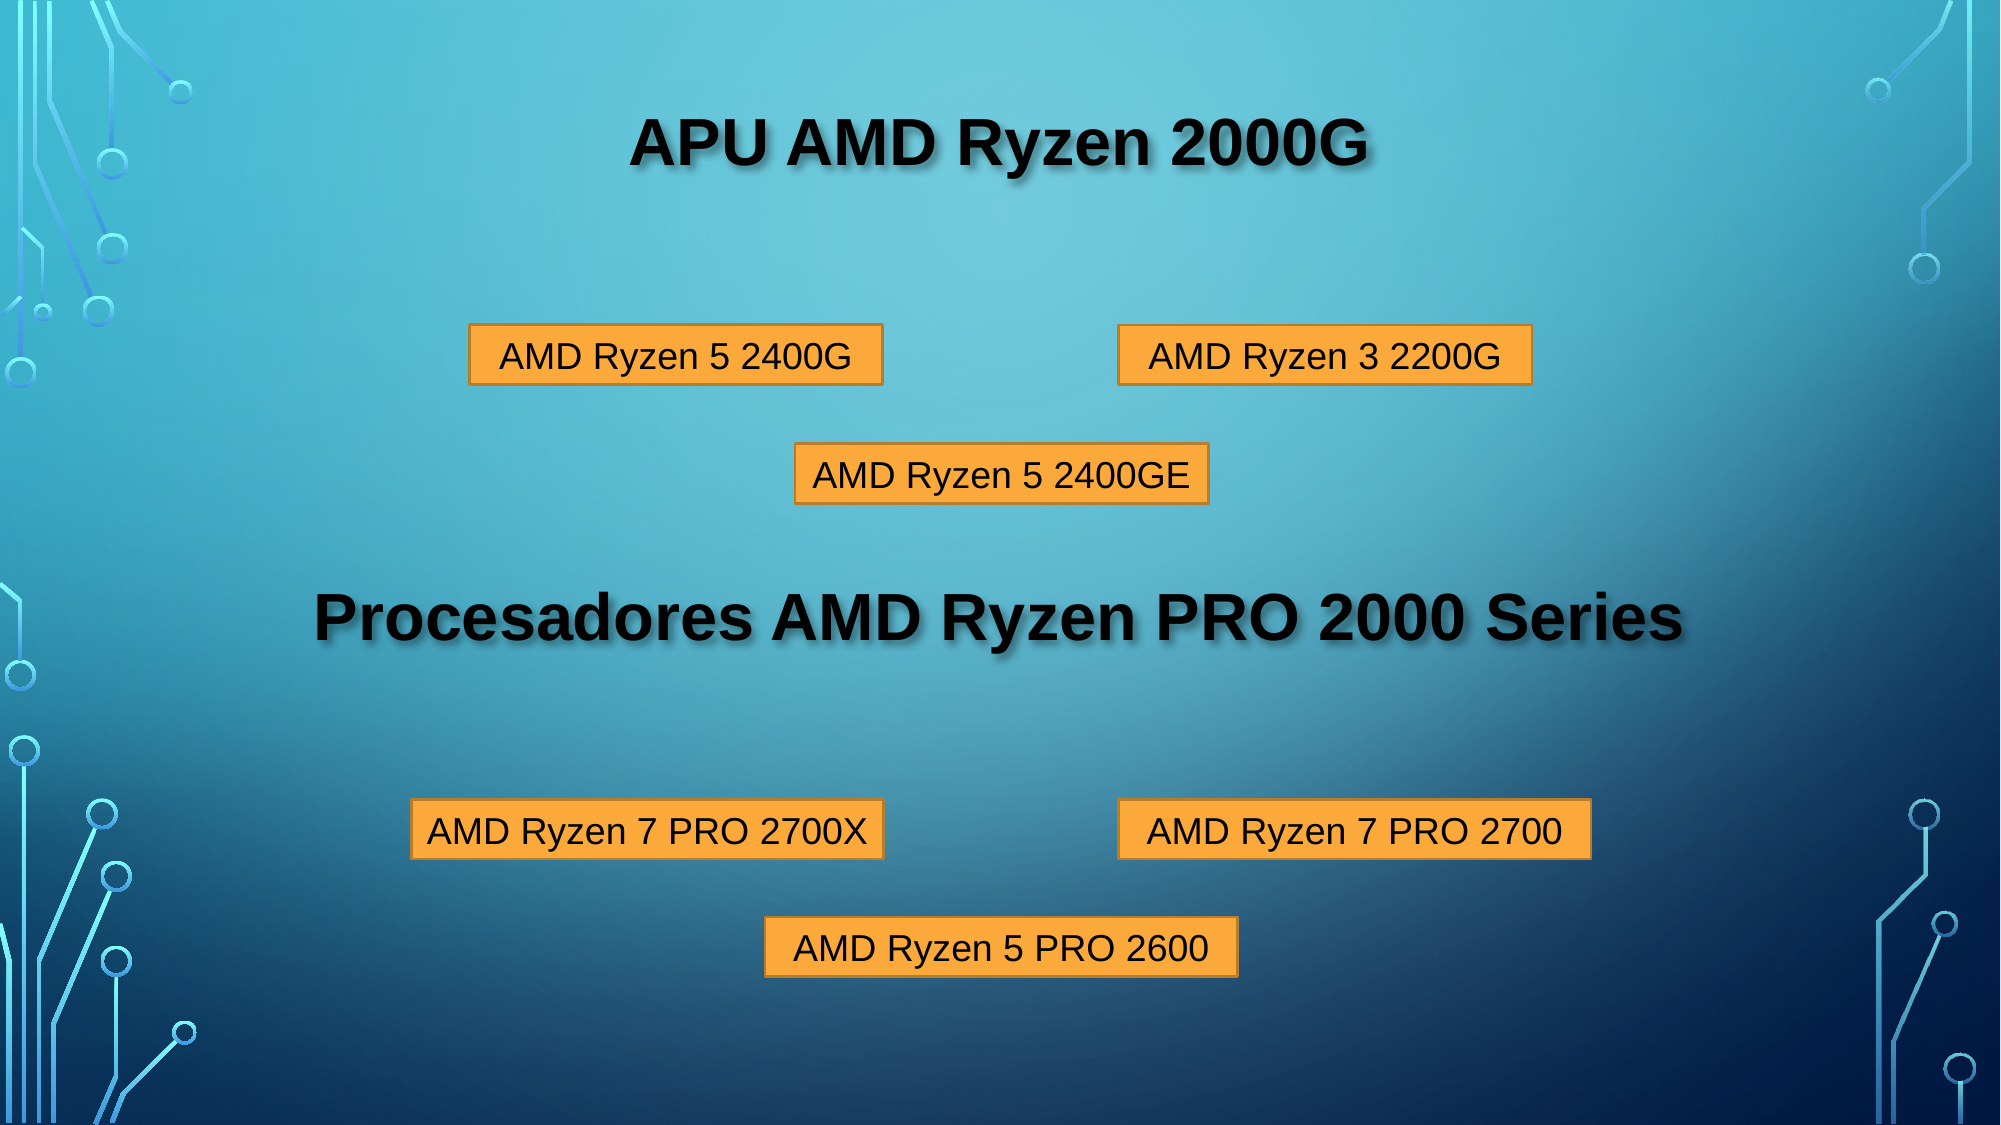

APU AMD Ryzen 2000G
AMD Ryzen 5 2400G
AMD Ryzen 3 2200G
AMD Ryzen 5 2400GE
Procesadores AMD Ryzen PRO 2000 Series
AMD Ryzen 7 PRO 2700X
AMD Ryzen 7 PRO 2700
AMD Ryzen 5 PRO 2600